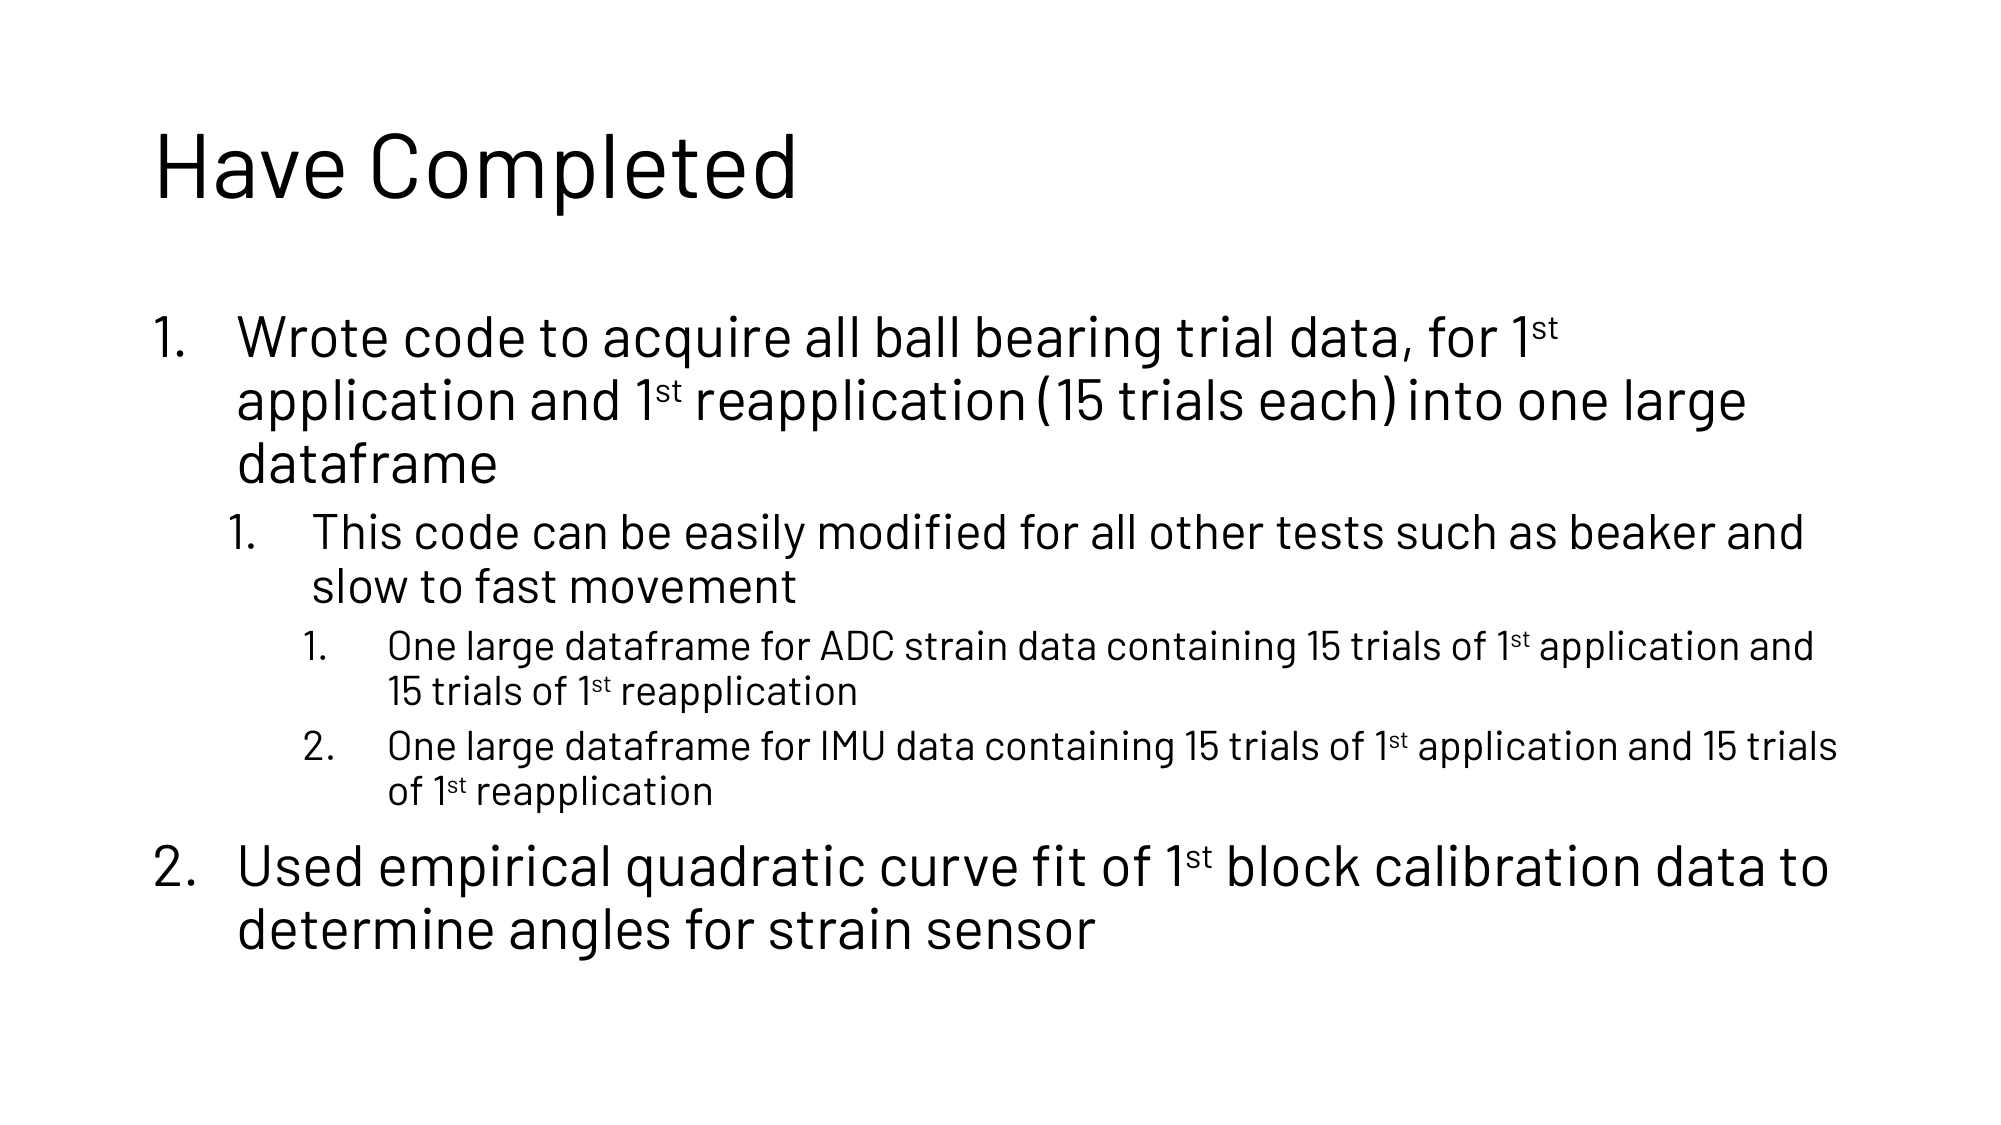

# Have Completed
Wrote code to acquire all ball bearing trial data, for 1st application and 1st reapplication (15 trials each) into one large dataframe
This code can be easily modified for all other tests such as beaker and slow to fast movement
One large dataframe for ADC strain data containing 15 trials of 1st application and 15 trials of 1st reapplication
One large dataframe for IMU data containing 15 trials of 1st application and 15 trials of 1st reapplication
Used empirical quadratic curve fit of 1st block calibration data to determine angles for strain sensor